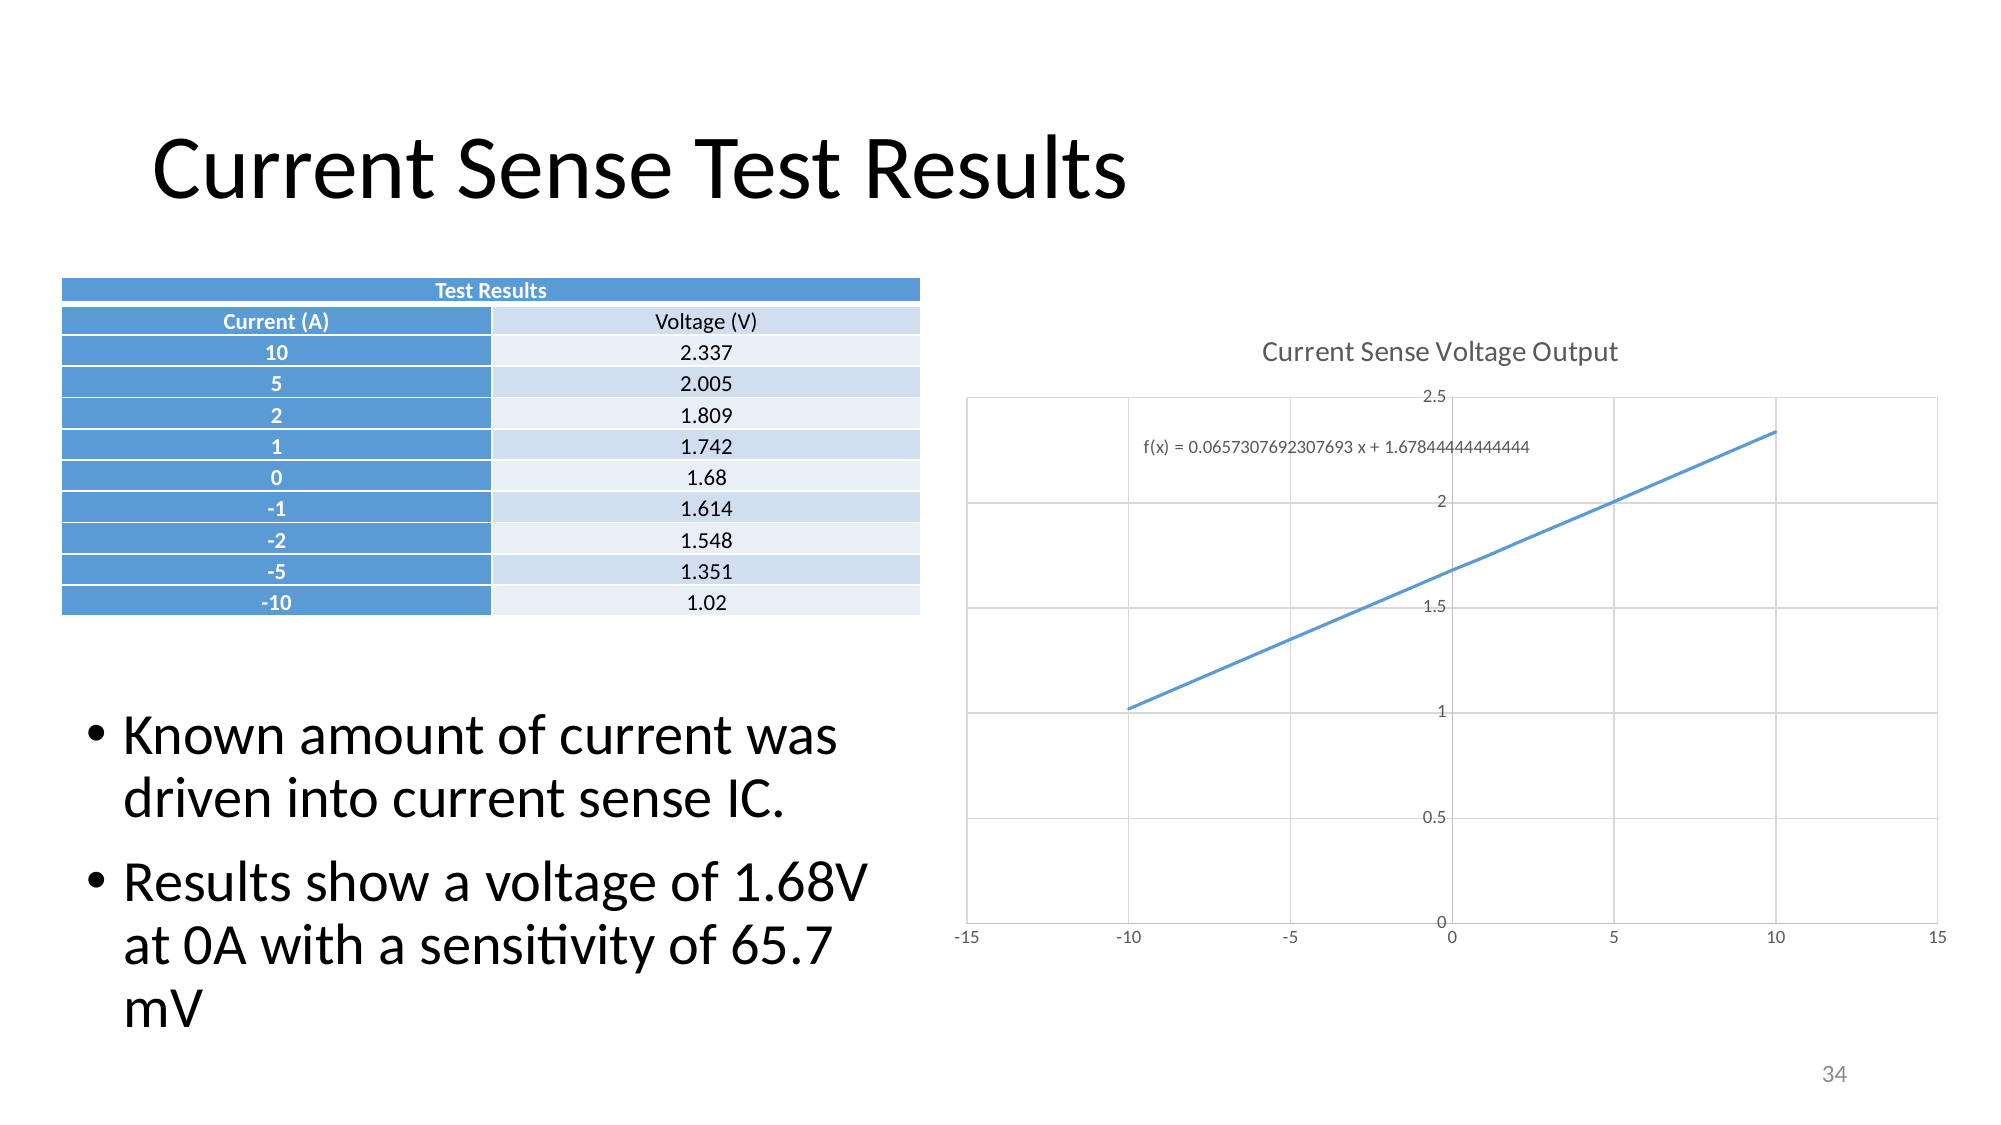

# Current Sense Test Results
| Test Results |  |
| --- | --- |
| Current (A) | Voltage (V) |
| 10 | 2.337 |
| 5 | 2.005 |
| 2 | 1.809 |
| 1 | 1.742 |
| 0 | 1.68 |
| -1 | 1.614 |
| -2 | 1.548 |
| -5 | 1.351 |
| -10 | 1.02 |

### Chart: Current Sense Voltage Output

| Category |  |
|---|---|
Known amount of current was driven into current sense IC.
Results show a voltage of 1.68V at 0A with a sensitivity of 65.7 mV
34